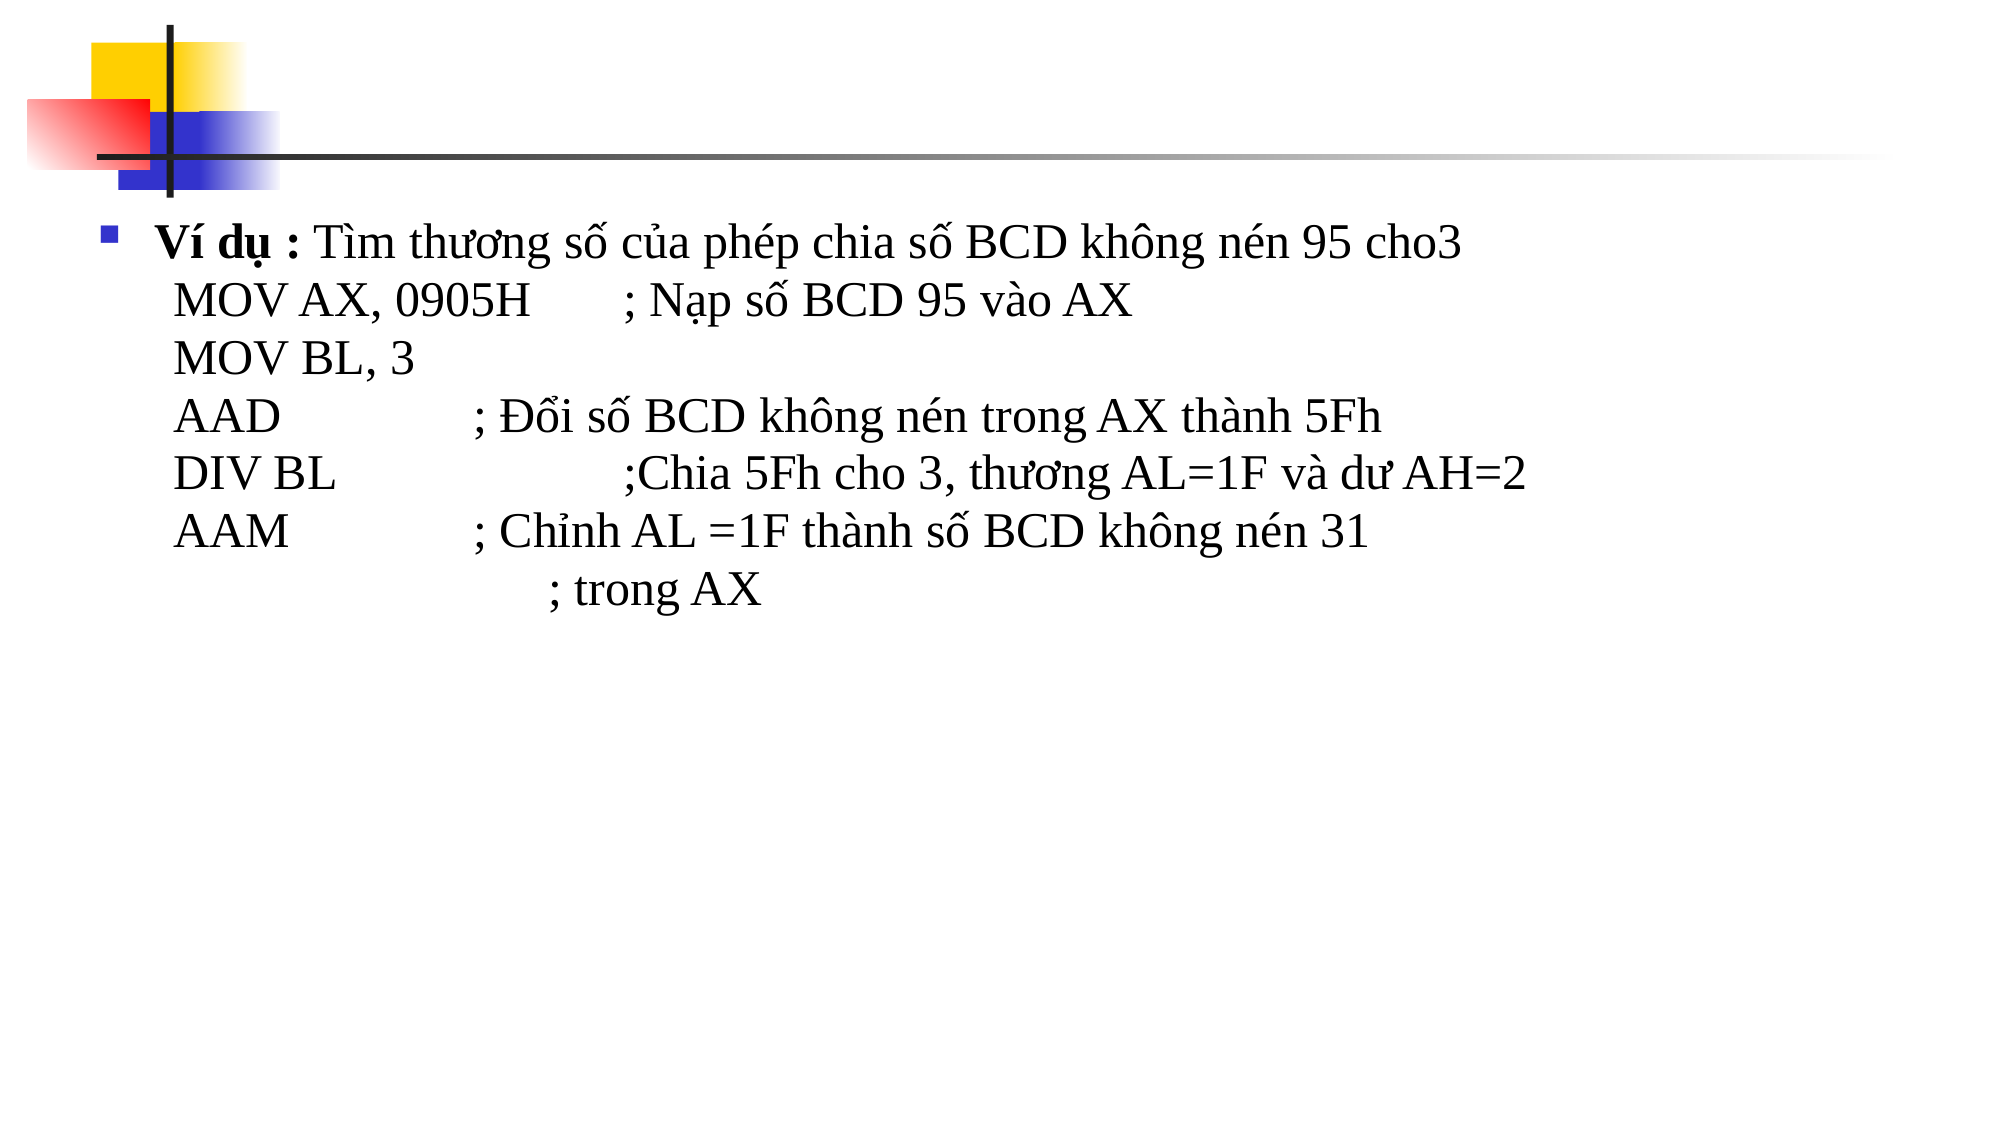

#
Ví dụ : Tìm thương số của phép chia số BCD không nén 95 cho3
MOV AX, 0905H	; Nạp số BCD 95 vào AX
MOV BL, 3
AAD		; Đổi số BCD không nén trong AX thành 5Fh
DIV BL 	 	;Chia 5Fh cho 3, thương AL=1F và dư AH=2
AAM		; Chỉnh AL =1F thành số BCD không nén 31
                              ; trong AX